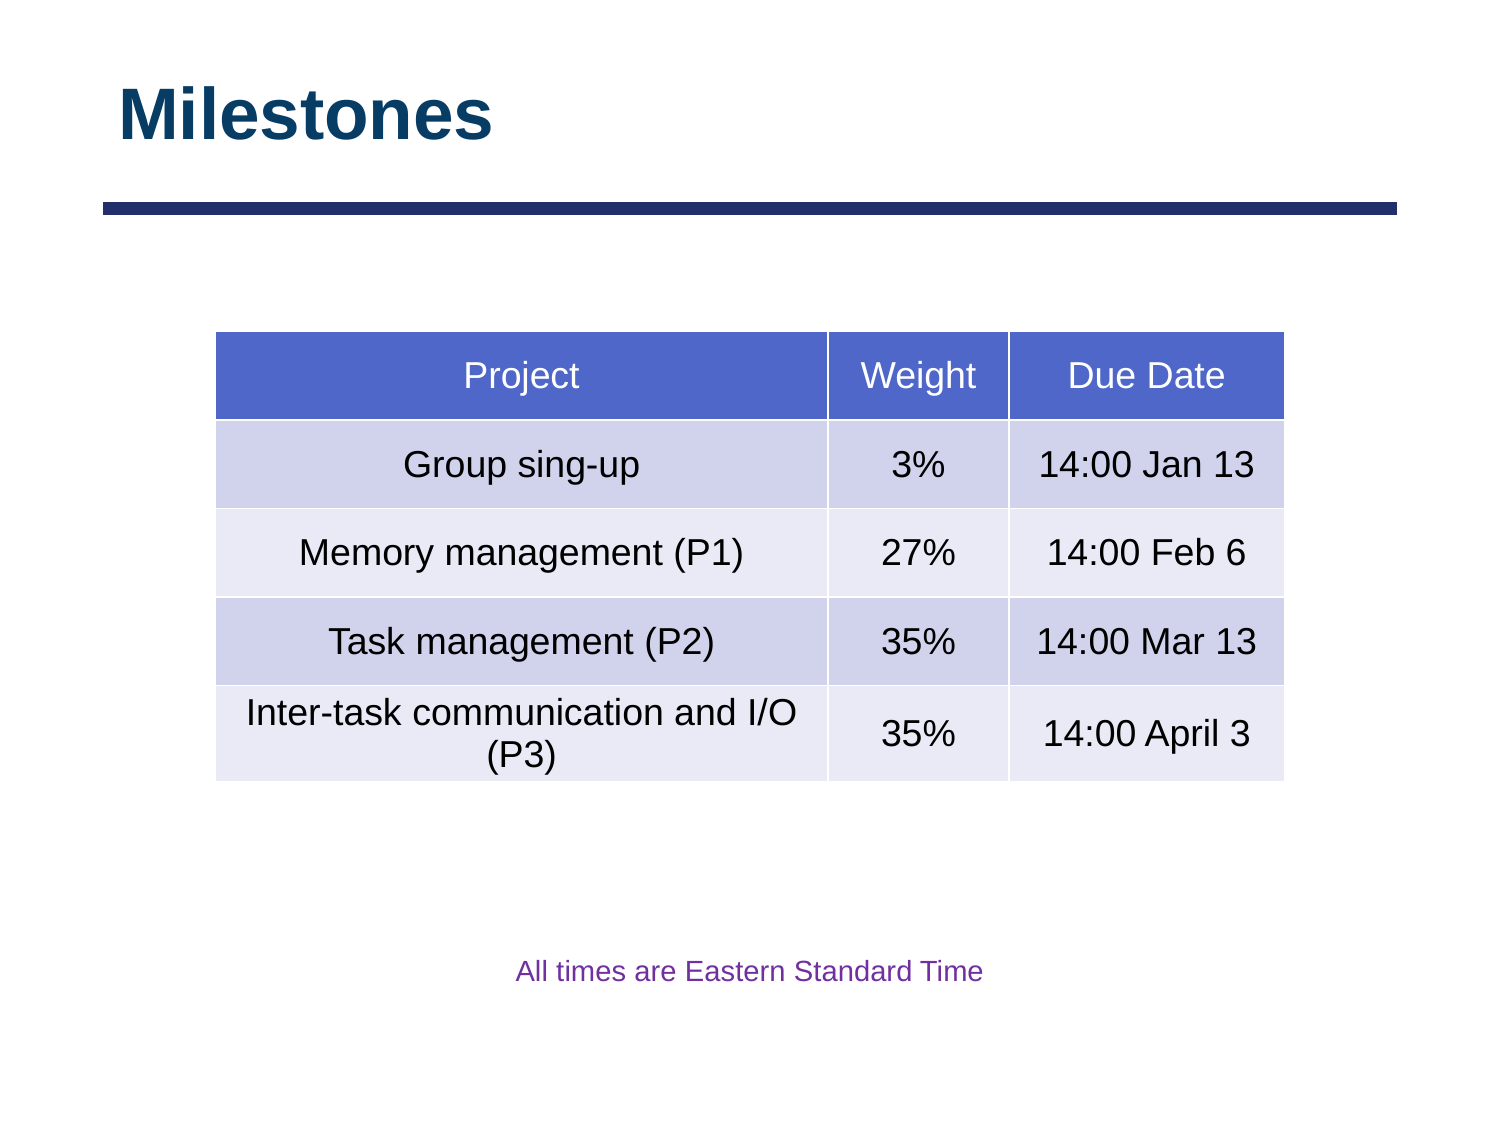

# Milestones
| Project | Weight | Due Date |
| --- | --- | --- |
| Group sing-up | 3% | 14:00 Jan 13 |
| Memory management (P1) | 27% | 14:00 Feb 6 |
| Task management (P2) | 35% | 14:00 Mar 13 |
| Inter-task communication and I/O (P3) | 35% | 14:00 April 3 |
All times are Eastern Standard Time